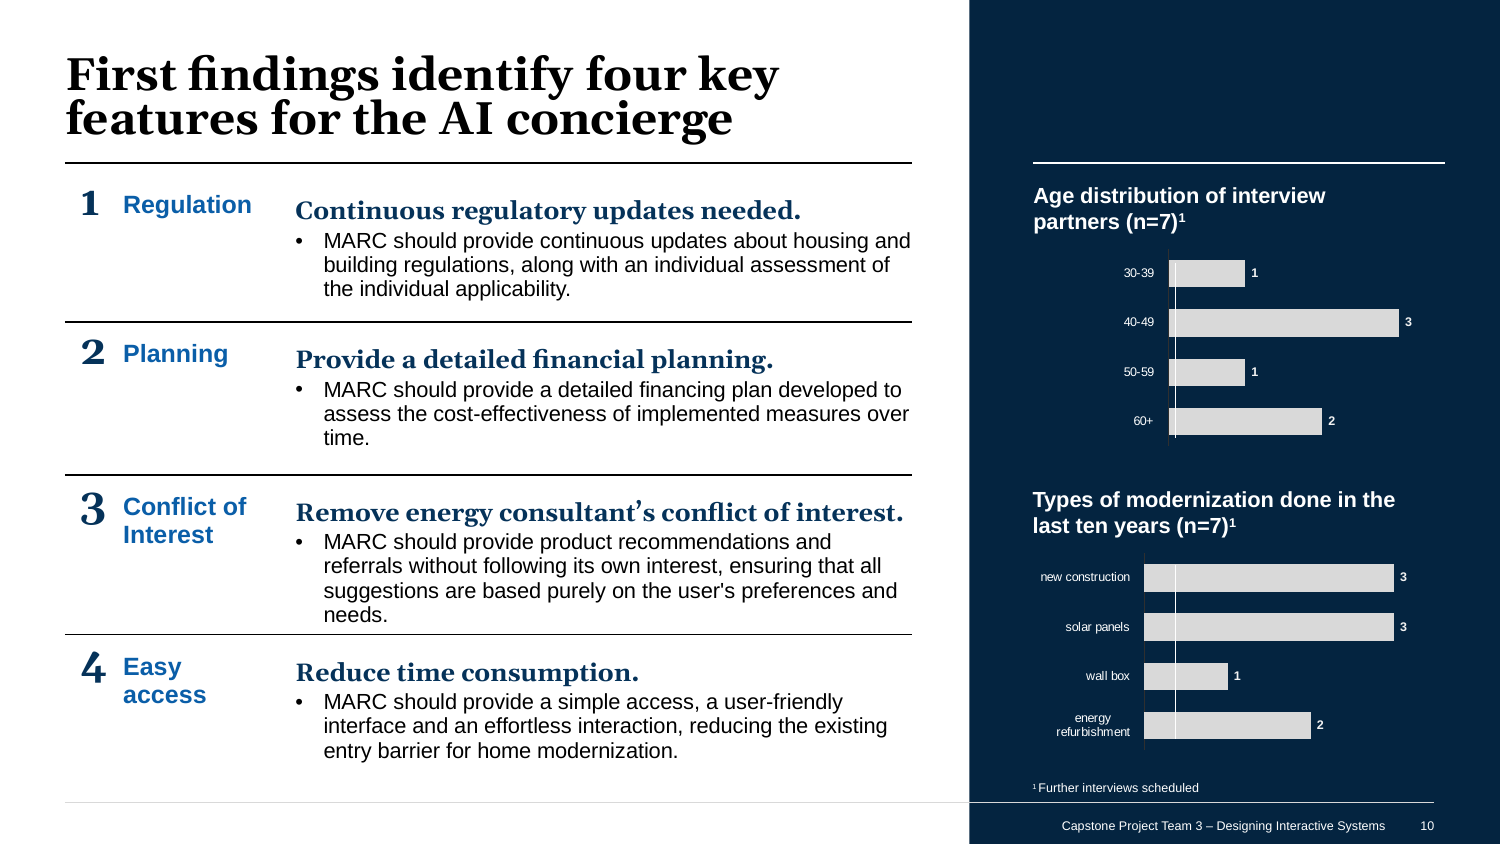

# First findings identify four key features for the AI concierge
| 1 | Regulation | Continuous regulatory updates needed. MARC should provide continuous updates about housing and building regulations, along with an individual assessment of the individual applicability. |
| --- | --- | --- |
| 2 | Planning | Provide a detailed financial planning. MARC should provide a detailed financing plan developed to assess the cost-effectiveness of implemented measures over time. |
| 3 | Conflict of Interest | Remove energy consultant’s conflict of interest. MARC should provide product recommendations and referrals without following its own interest, ensuring that all suggestions are based purely on the user's preferences and needs. |
| 4 | Easy access | Reduce time consumption. MARC should provide a simple access, a user-friendly interface and an effortless interaction, reducing the existing entry barrier for home modernization. |
Age distribution of interview partners (n=7)1

### Chart

| Category | Age |
|---|---|
| 30-39 | 1.0 |
| 40-49 | 3.0 |
| 50-59 | 1.0 |
| 60+ | 2.0 |
Types of modernization done in the last ten years (n=7)1

### Chart

| Category | Type |
|---|---|
| new construction | 3.0 |
| solar panels | 3.0 |
| wall box | 1.0 |
| energy refurbishment | 2.0 |
1 Further interviews scheduled
Capstone Project Team 3 – Designing Interactive Systems
10